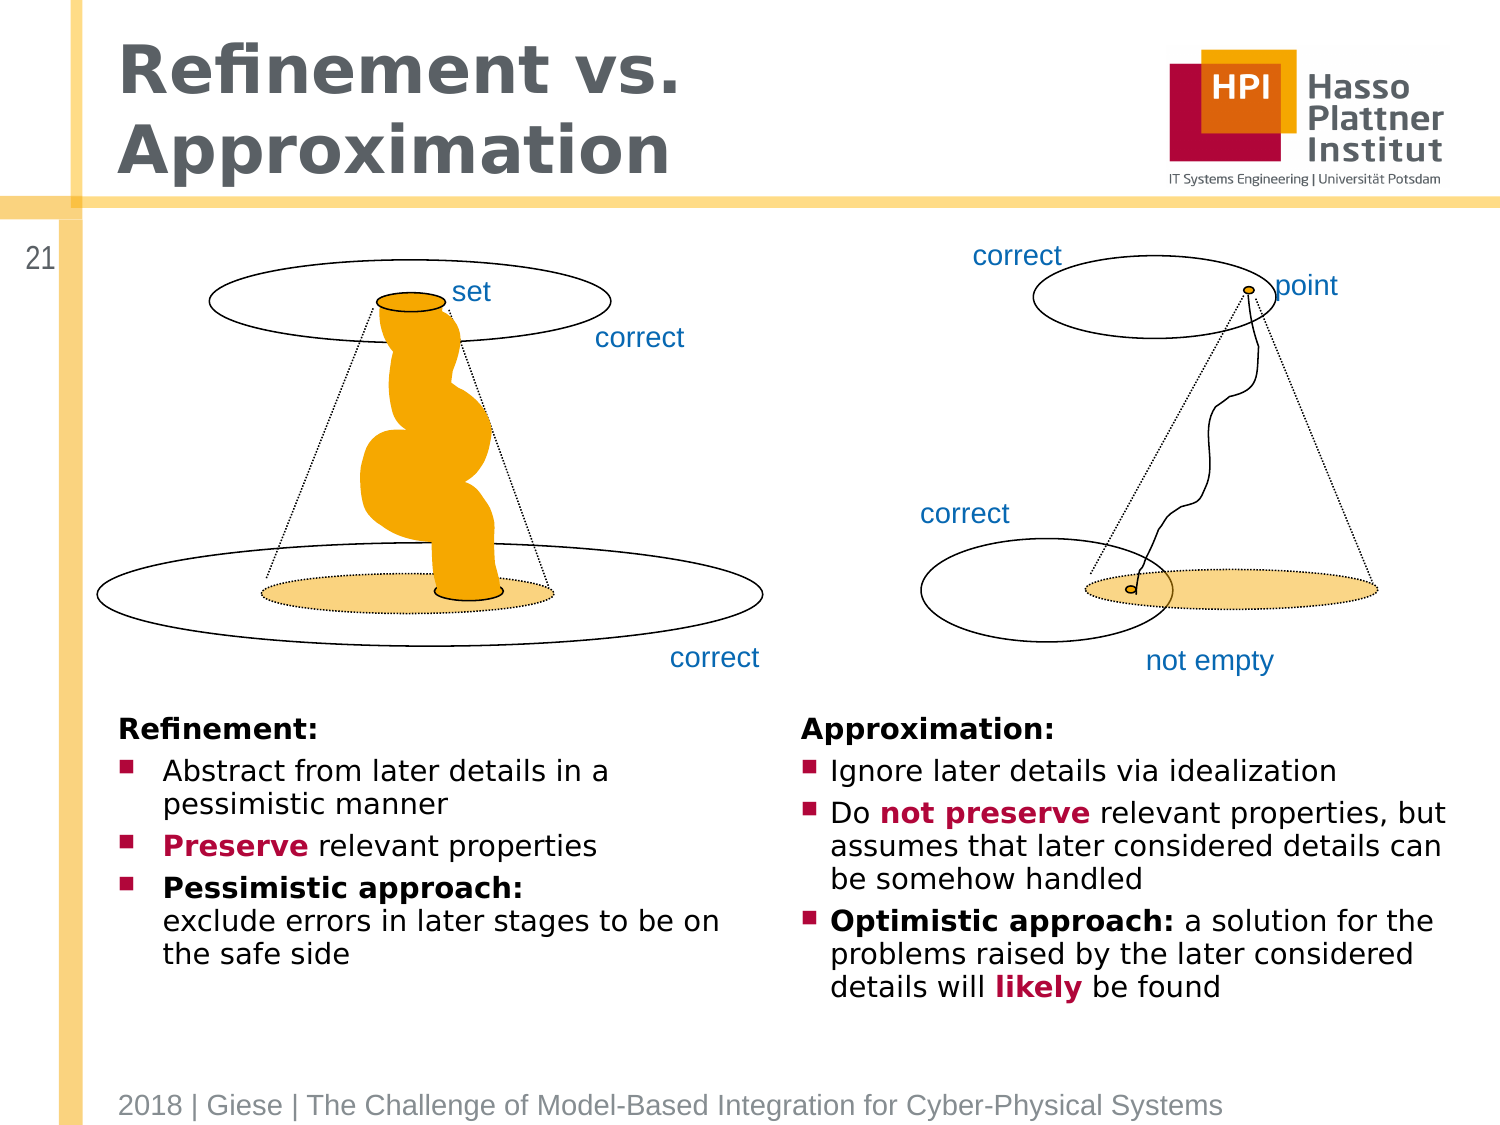

# Refinement vs. Approximation
correct
21

point

set

correct
correct

correct
not empty
Refinement:
Abstract from later details in a pessimistic manner
Preserve relevant properties
Pessimistic approach:
exclude errors in later stages to be on the safe side
Approximation:
Ignore later details via idealization
Do not preserve relevant properties, but assumes that later considered details can be somehow handled
Optimistic approach: a solution for the problems raised by the later considered details will likely be found

2018 | Giese | The Challenge of Model-Based Integration for Cyber-Physical Systems